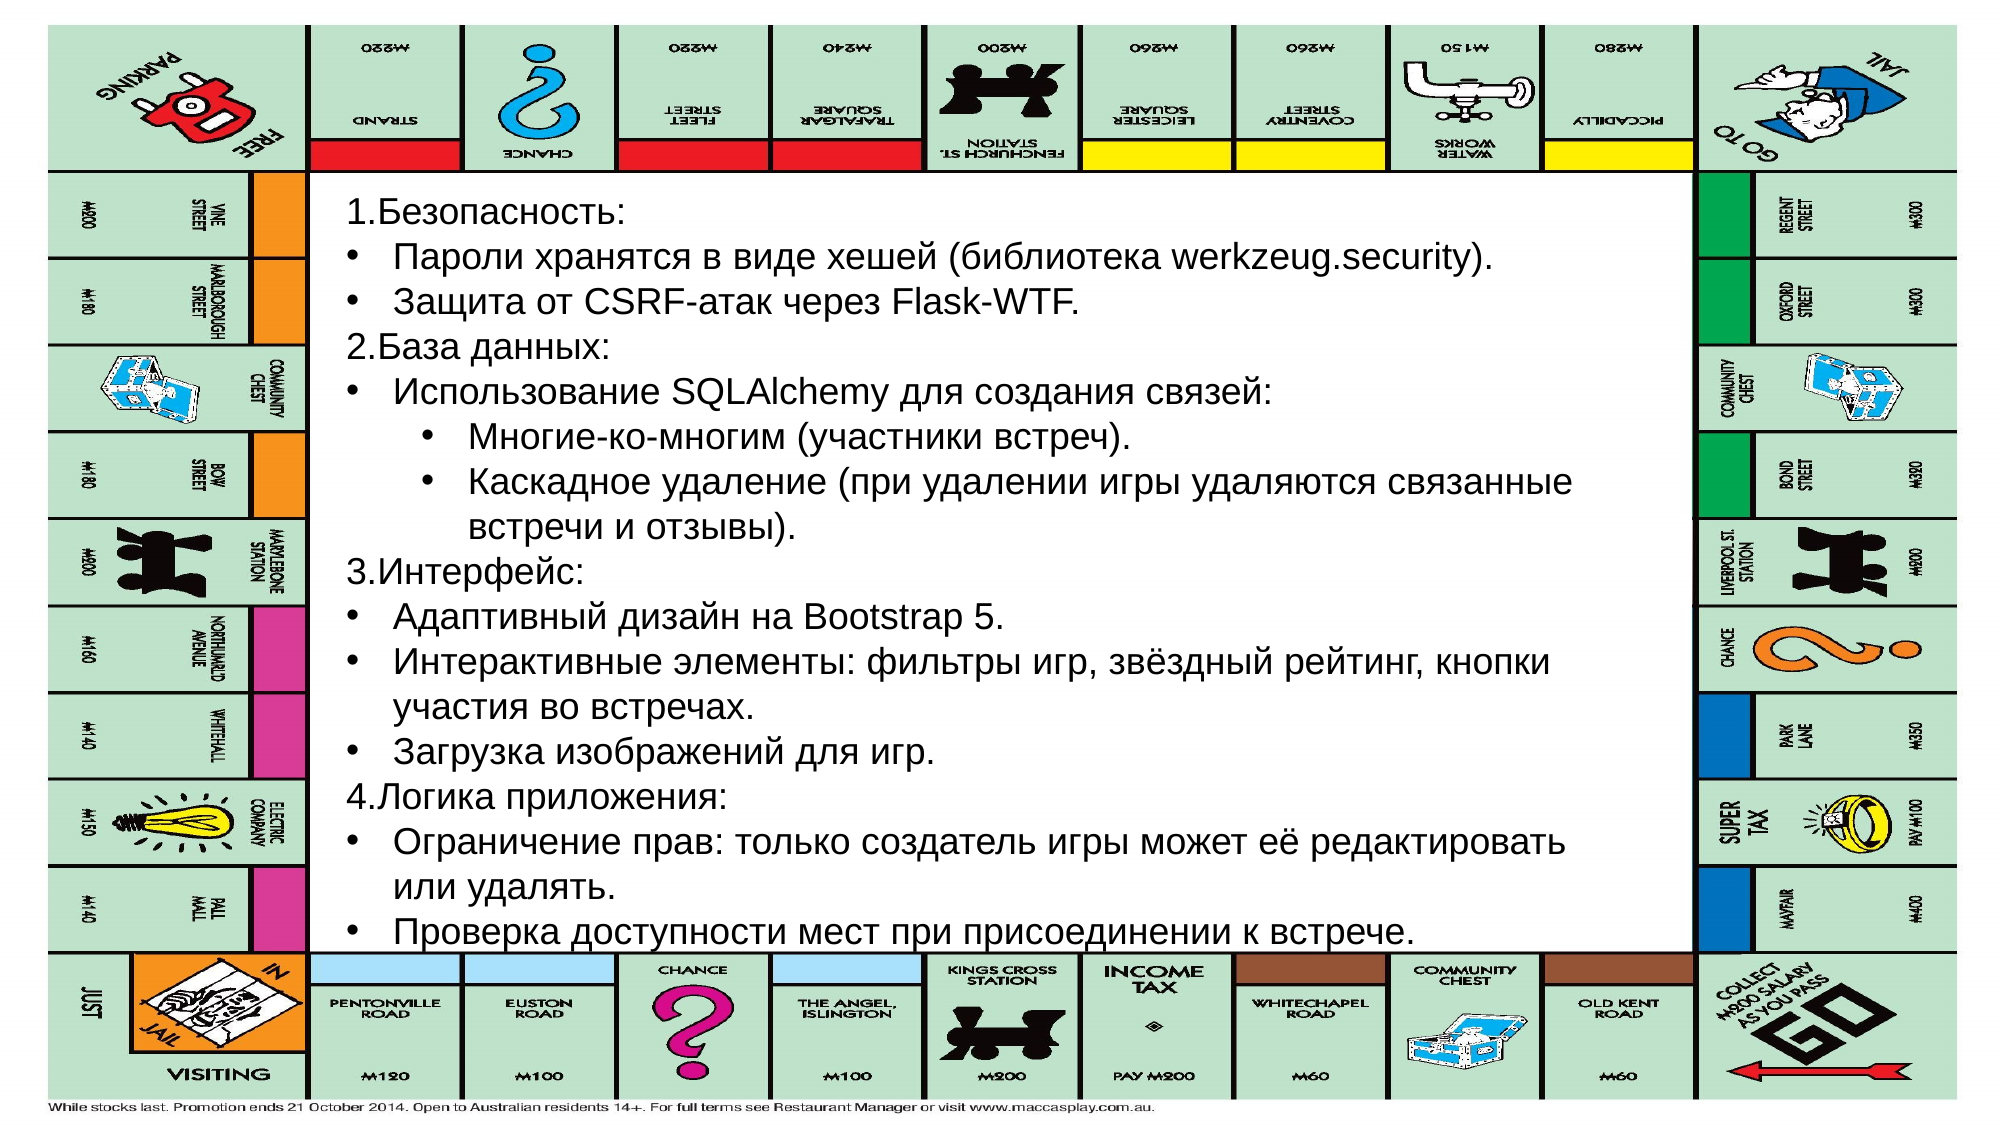

1.Безопасность:
Пароли хранятся в виде хешей (библиотека werkzeug.security).
Защита от CSRF-атак через Flask-WTF.
2.База данных:
Использование SQLAlchemy для создания связей:
Многие-ко-многим (участники встреч).
Каскадное удаление (при удалении игры удаляются связанные встречи и отзывы).
3.Интерфейс:
Адаптивный дизайн на Bootstrap 5.
Интерактивные элементы: фильтры игр, звёздный рейтинг, кнопки участия во встречах.
Загрузка изображений для игр.
4.Логика приложения:
Ограничение прав: только создатель игры может её редактировать или удалять.
Проверка доступности мест при присоединении к встрече.